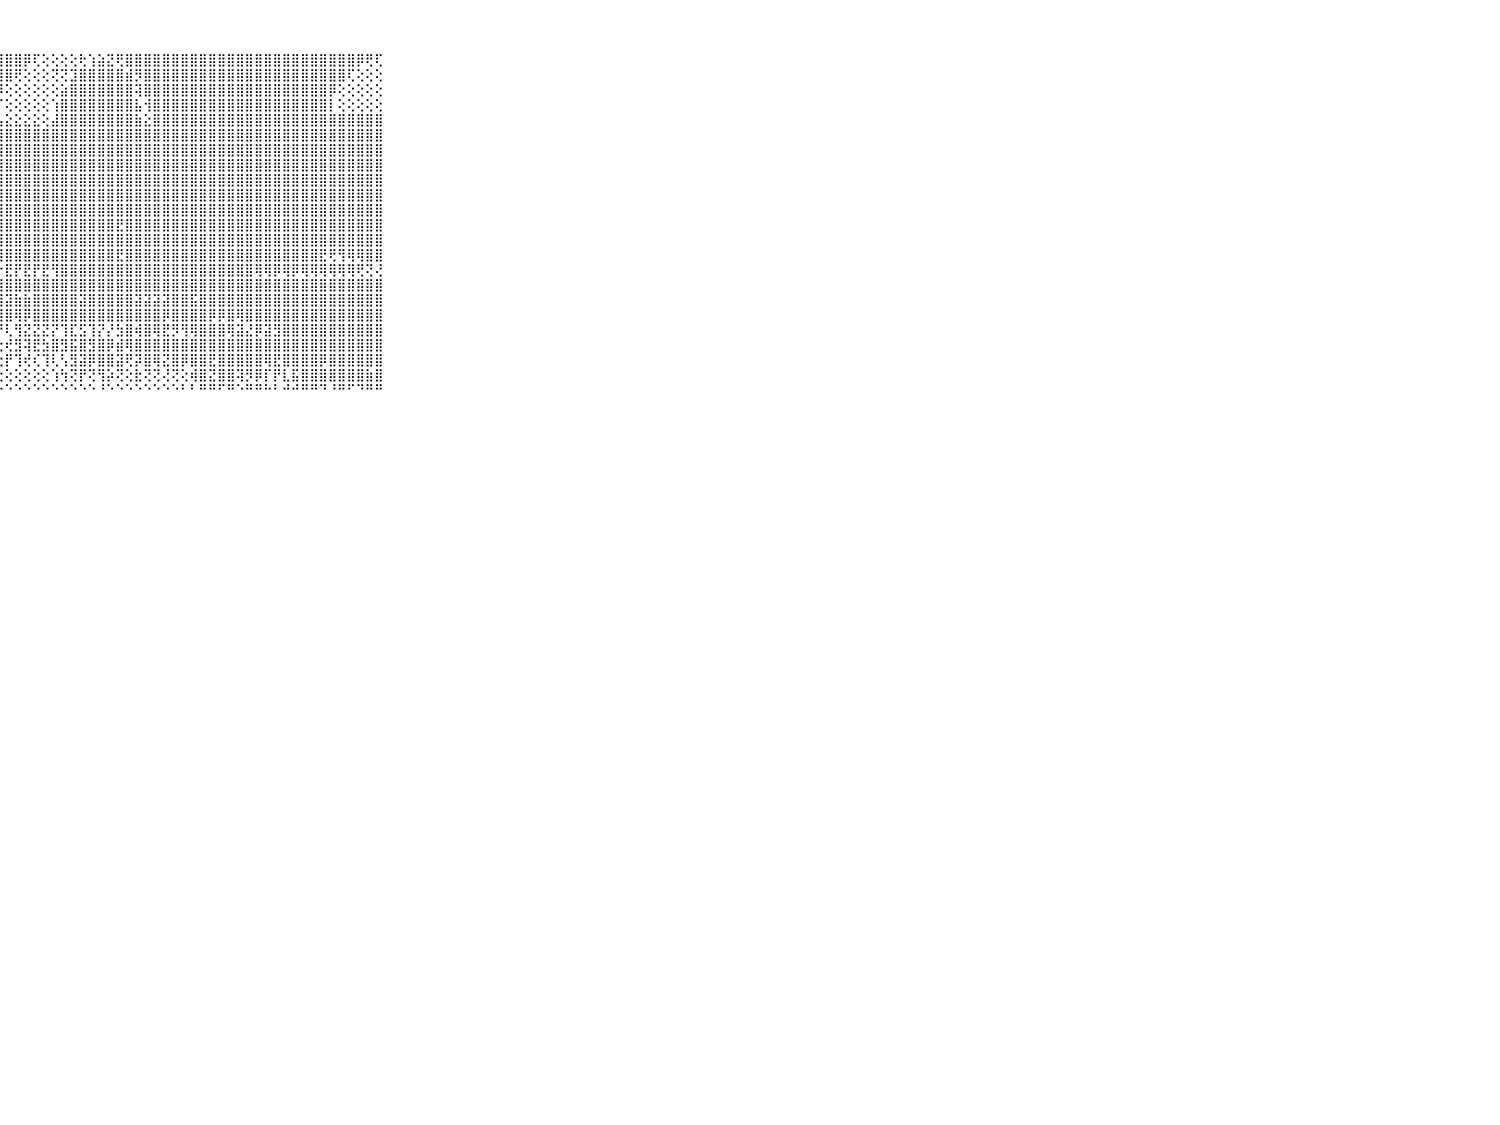

⠀⠀⠀⠀⠀⠀⠀⠀⠀⠀⠀⢸⣿⣿⣿⣿⣿⣿⣿⣿⣿⣿⣿⣿⣿⣿⣿⣿⣿⣿⡿⢏⢕⢕⢕⢕⢗⢱⣵⣝⢟⣿⣿⣿⣿⣿⣿⣿⣿⣿⣿⣿⣿⣿⣿⣿⣿⣿⣿⣿⣿⣿⣿⣿⣿⣿⡿⢟⢏⠀⠀⠀⠀⠀⠀⠀⠀⠀⠀⠀⠀
⠀⠀⠀⠀⠀⠀⠀⠀⠀⠀⠀⢸⣿⣿⣿⣿⣿⣿⣿⣿⣿⣿⣿⣿⣿⣿⣿⣿⣿⢟⢕⢕⢕⢝⢝⣹⣿⣿⣿⣿⣿⣾⡻⣿⣿⣿⣿⣿⣿⣿⣿⣿⣿⣿⣿⣿⣿⣿⣿⣿⣿⣿⣿⣿⣿⢏⢕⢕⢕⠀⠀⠀⠀⠀⠀⠀⠀⠀⠀⠀⠀
⠀⠀⠀⠀⠀⠀⠀⠀⠀⠀⠀⢸⣿⣿⣿⣿⣿⣿⣿⣿⣿⣿⣿⣿⣿⣿⣿⡿⢕⢕⢕⢕⢕⢕⣵⣿⣿⣿⣿⣿⣿⣿⢽⣿⣿⣿⣿⣿⣿⣿⣿⣿⣿⣿⣿⣿⣿⣿⣿⣿⣿⣿⣿⡿⢕⢕⢕⢕⢕⠀⠀⠀⠀⠀⠀⠀⠀⠀⠀⠀⠀
⠀⠀⠀⠀⠀⠀⠀⠀⠀⠀⠀⢸⣿⣿⣿⣿⣿⣿⣿⣿⣿⣿⣿⣿⣿⣿⣿⡏⢕⢕⢕⢕⢕⢱⣿⣿⣿⣿⣿⣿⣿⣿⣧⢺⣿⣿⣿⣿⣿⣿⣿⣿⣿⣿⣿⣿⣿⣿⣿⣿⣿⣿⣿⡇⢕⢕⢕⢕⢕⠀⠀⠀⠀⠀⠀⠀⠀⠀⠀⠀⠀
⠀⠀⠀⠀⠀⠀⠀⠀⠀⠀⠀⢸⣿⣿⣿⣿⣿⣿⣿⣿⣿⣿⣿⣿⣿⣿⣿⣧⣕⣕⣕⣕⢕⣼⣿⣿⣿⣿⣿⣿⣿⣿⣷⣕⣿⣿⣿⣿⣿⣿⣿⣿⣿⣿⣿⣿⣿⣿⣿⣿⣿⣿⣿⣿⣿⣿⣿⣿⣿⠀⠀⠀⠀⠀⠀⠀⠀⠀⠀⠀⠀
⠀⠀⠀⠀⠀⠀⠀⠀⠀⠀⠀⢸⣿⣿⣿⣿⣿⣿⣿⣿⣿⣿⣿⣿⣿⣿⣿⣿⣿⣿⣿⣿⣿⣿⣿⣿⣿⣿⣿⣿⣿⣿⣿⣿⣿⣿⣿⣿⣿⣿⣿⣿⣿⣿⣿⣿⣿⣿⣿⣿⣿⣿⣿⣿⣿⣿⣿⣿⣿⠀⠀⠀⠀⠀⠀⠀⠀⠀⠀⠀⠀
⠀⠀⠀⠀⠀⠀⠀⠀⠀⠀⠀⢸⣿⣿⣯⢕⢕⢕⣽⣿⣿⣿⣿⣿⣿⣿⣿⣿⣿⣿⣿⣿⣿⣿⣿⣿⣿⣿⣿⣿⣿⣿⣿⣿⣿⣿⣿⣿⣿⣿⣿⣿⣿⣿⣿⣿⣿⣿⣿⣿⣿⣿⣿⣿⣿⣿⣿⣿⣿⠀⠀⠀⠀⠀⠀⠀⠀⠀⠀⠀⠀
⠀⠀⠀⠀⠀⠀⠀⠀⠀⠀⠀⢸⣿⣿⣿⣷⡕⢜⢿⣿⣿⣿⣿⣿⣿⣿⣿⣿⣿⣿⣿⣿⣿⣿⣿⣿⣿⣿⣿⣿⣿⣿⣿⣿⣿⣿⣿⣿⣿⣿⣿⣿⣿⣿⣿⣿⣿⣿⣿⣿⣿⣿⣿⣿⣿⣿⣿⣿⣿⠀⠀⠀⠀⠀⠀⠀⠀⠀⠀⠀⠀
⠀⠀⠀⠀⠀⠀⠀⠀⠀⠀⠀⢸⣿⣿⣿⡿⢕⢕⢕⢜⢝⢿⣿⣿⣿⣿⣿⣿⣿⣿⣿⣿⣿⣿⣿⣿⣿⣿⣿⣿⣿⣿⣿⣿⣿⣿⣿⣿⣿⣿⣿⣿⣿⣿⣿⣿⣿⣿⣿⣿⣿⣿⣿⣿⣿⣿⣿⣿⣿⠀⠀⠀⠀⠀⠀⠀⠀⠀⠀⠀⠀
⠀⠀⠀⠀⠀⠀⠀⠀⠀⠀⠀⢸⣿⣿⣿⡷⢕⢕⢕⢕⢕⢜⢻⣿⣿⣿⣿⣿⣿⣿⣿⣿⣿⣿⣿⣿⣿⣿⣿⣿⣿⣿⣿⣿⣿⣿⣿⣿⣿⣿⣿⣿⣿⣿⣿⣿⣿⣿⣿⣿⣿⣿⣿⣿⣿⣿⣿⣿⣿⠀⠀⠀⠀⠀⠀⠀⠀⠀⠀⠀⠀
⠀⠀⠀⠀⠀⠀⠀⠀⠀⠀⠀⢸⣿⣿⡿⢇⢕⢕⢕⣵⣷⣷⣿⣿⣿⣿⣿⣿⣿⣿⣿⣿⣿⣿⣿⣿⣿⣿⣿⣿⣿⣿⣿⣿⣿⣿⣿⣿⣿⣿⣿⣿⣿⣿⣿⣿⣿⣿⣿⣿⣿⣿⣿⣿⣿⣿⣿⣿⣿⠀⠀⠀⠀⠀⠀⠀⠀⠀⠀⠀⠀
⠀⠀⠀⠀⠀⠀⠀⠀⠀⠀⠀⢈⢝⢕⢕⢕⢕⣕⣕⣿⣿⣿⣿⣿⣿⣿⣿⣿⣿⣿⣿⣿⣿⣿⣿⣿⣿⣿⣿⣿⣟⣿⣿⣿⣿⣿⣿⣿⣿⣿⣿⣿⣿⣿⣿⣿⣿⣿⣿⣿⣿⣿⣿⣿⣿⣿⣿⣿⣿⠀⠀⠀⠀⠀⠀⠀⠀⠀⠀⠀⠀
⠀⠀⠀⠀⠀⠀⠀⠀⠀⠀⠀⠔⢿⣿⣿⣇⡕⢕⢾⢿⣿⣿⣿⣿⣿⣿⣿⣿⣿⣿⣿⣿⣿⣿⣿⣿⣿⣿⣿⣿⣿⣿⣿⣿⣿⣿⣿⣿⣿⣿⣿⣿⣿⣿⣿⣿⣿⣿⣿⣿⣿⣿⣿⣿⣿⣿⣿⣿⣿⠀⠀⠀⠀⠀⠀⠀⠀⠀⠀⠀⠀
⠀⠀⠀⠀⠀⠀⠀⠀⠀⠀⠀⠀⢜⢝⢿⢿⣿⣿⣷⣧⣵⣜⡝⢝⢻⢿⢿⣿⣿⣿⣿⣿⣿⣿⣿⣿⣿⣿⣿⣿⣟⣿⣿⣿⣿⣿⣿⣿⣿⣿⣿⣿⣿⣿⣿⣿⣿⣿⣿⣿⣿⣿⣟⢟⢻⢿⢿⣿⣿⠀⠀⠀⠀⠀⠀⠀⠀⠀⠀⠀⠀
⠀⠀⠀⠀⠀⠀⠀⠀⠀⠀⠀⢁⢅⢁⢕⢕⢝⡟⢟⢟⢟⢟⢟⢻⢟⢕⢑⡕⣟⡟⣟⡟⣟⢻⣿⣿⣿⣿⣿⣿⣿⣿⣿⣿⣿⣿⣿⣿⣿⣿⣿⣿⣿⣿⣿⢿⢿⡿⢿⡿⢿⢿⢿⢿⢿⢿⢟⢝⢜⠀⠀⠀⠀⠀⠀⠀⠀⠀⠀⠀⠀
⠀⠀⠀⠀⠀⠀⠀⠀⠀⠀⠀⢸⣾⣿⣿⣿⣿⣾⣿⣾⣿⣯⣿⣿⣿⣿⣿⣿⣿⣿⣿⣿⣿⣿⣿⣿⣿⣿⣿⣿⣿⣿⣿⣿⣿⣿⣿⣿⣿⣿⣿⣿⣿⣿⣿⣿⣿⣿⣿⣿⣿⣿⣿⣿⣿⣿⣿⣿⣿⠀⠀⠀⠀⠀⠀⠀⠀⠀⠀⠀⠀
⠀⠀⠀⠀⠀⠀⠀⠀⠀⠀⠀⢸⣿⣿⣯⣿⣷⣷⣿⣏⣿⣿⣿⣿⣿⣿⣿⣿⣽⣷⣷⣿⣿⣿⣿⣿⣽⣿⣿⣿⣿⣿⣽⣽⣽⣽⣿⣿⣯⣿⣿⣿⣿⣿⣿⣿⣿⣿⣿⣿⣿⣿⣿⣿⣿⣿⣿⣿⣿⠀⠀⠀⠀⠀⠀⠀⠀⠀⠀⠀⠀
⠀⠀⠀⠀⠀⠀⠀⠀⠀⠀⠀⢸⣿⣿⣿⣿⣿⣿⣿⣿⣿⣿⣿⣿⣿⣿⣿⣿⣿⢿⡿⣿⣿⣿⣿⣿⣿⣿⣿⣿⣿⣿⣿⣿⣿⡿⣿⣿⣿⣿⡿⡿⣿⢿⣿⣿⣿⣿⣿⣿⣿⣿⣿⣿⣿⣿⣿⣿⣿⠀⠀⠀⠀⠀⠀⠀⠀⠀⠀⠀⠀
⠀⠀⠀⠀⠀⠀⠀⠀⠀⠀⠀⢜⢿⢻⢟⡿⣿⢿⢟⢣⢿⢏⢟⢟⢟⣝⣟⡟⢇⢻⣝⣝⣝⡝⢹⣏⣫⢹⡝⡜⣳⣿⢾⣿⢿⣟⡻⢻⢿⣿⣿⣿⢿⣽⣜⡿⣽⣻⣿⣿⣿⣿⣿⣿⣿⣿⣿⣿⣿⠀⠀⠀⠀⠀⠀⠀⠀⠀⠀⠀⠀
⠀⠀⠀⠀⠀⠀⠀⠀⠀⠀⠀⢕⢇⢜⡜⡜⢕⢗⢗⢞⢇⢕⢝⢱⡗⢕⢗⢗⢞⣻⢽⣟⣳⣿⣻⣯⣿⣻⣿⡿⣾⢿⣿⣿⣿⣿⣿⣿⣿⣿⣿⣿⣿⣿⣿⣿⣿⣿⣿⣿⣿⣿⣿⣿⣿⣿⣿⣿⣿⠀⠀⠀⠀⠀⠀⠀⠀⠀⠀⠀⠀
⠀⠀⠀⠀⠀⠀⠀⠀⠀⠀⠀⠁⢕⢕⢱⢵⢵⢕⣕⢱⢕⢕⢕⢱⢜⢝⢪⢕⡟⢹⢞⢎⢹⢇⢣⣻⣽⡿⣿⣿⣽⢟⡽⣿⢿⣝⣿⡿⣿⣿⣟⣿⣿⣿⣿⣿⢿⣟⣿⣿⣿⣿⡿⣿⣿⣿⣿⣿⣿⠀⠀⠀⠀⠀⠀⠀⠀⠀⠀⠀⠀
⠀⠀⠀⠀⠀⠀⠀⠀⠀⠀⠀⠑⢕⢕⢕⢇⢕⢕⢕⢝⢕⢜⢕⢕⢕⢜⢕⢕⢕⢕⢕⢕⢕⢱⢳⢝⡟⢝⢻⡵⢝⢕⣗⢝⢝⢜⢝⢕⢾⣿⣝⣿⣿⢽⡻⡿⡏⡟⣇⣯⣿⣿⣿⣿⣿⣿⣿⣷⣿⠀⠀⠀⠀⠀⠀⠀⠀⠀⠀⠀⠀
⠀⠀⠀⠀⠀⠀⠀⠀⠀⠀⠀⠀⠑⠑⠑⠑⠑⠑⠑⠑⠑⠑⠑⠑⠑⠑⠑⠑⠑⠑⠑⠑⠑⠑⠑⠑⠑⠑⠘⠑⠑⠑⠑⠑⠑⠑⠑⠃⠃⠛⠛⠋⠛⠑⠛⠛⠓⠃⠚⠚⠛⠛⠙⠘⠛⠋⠙⠛⠛⠀⠀⠀⠀⠀⠀⠀⠀⠀⠀⠀⠀